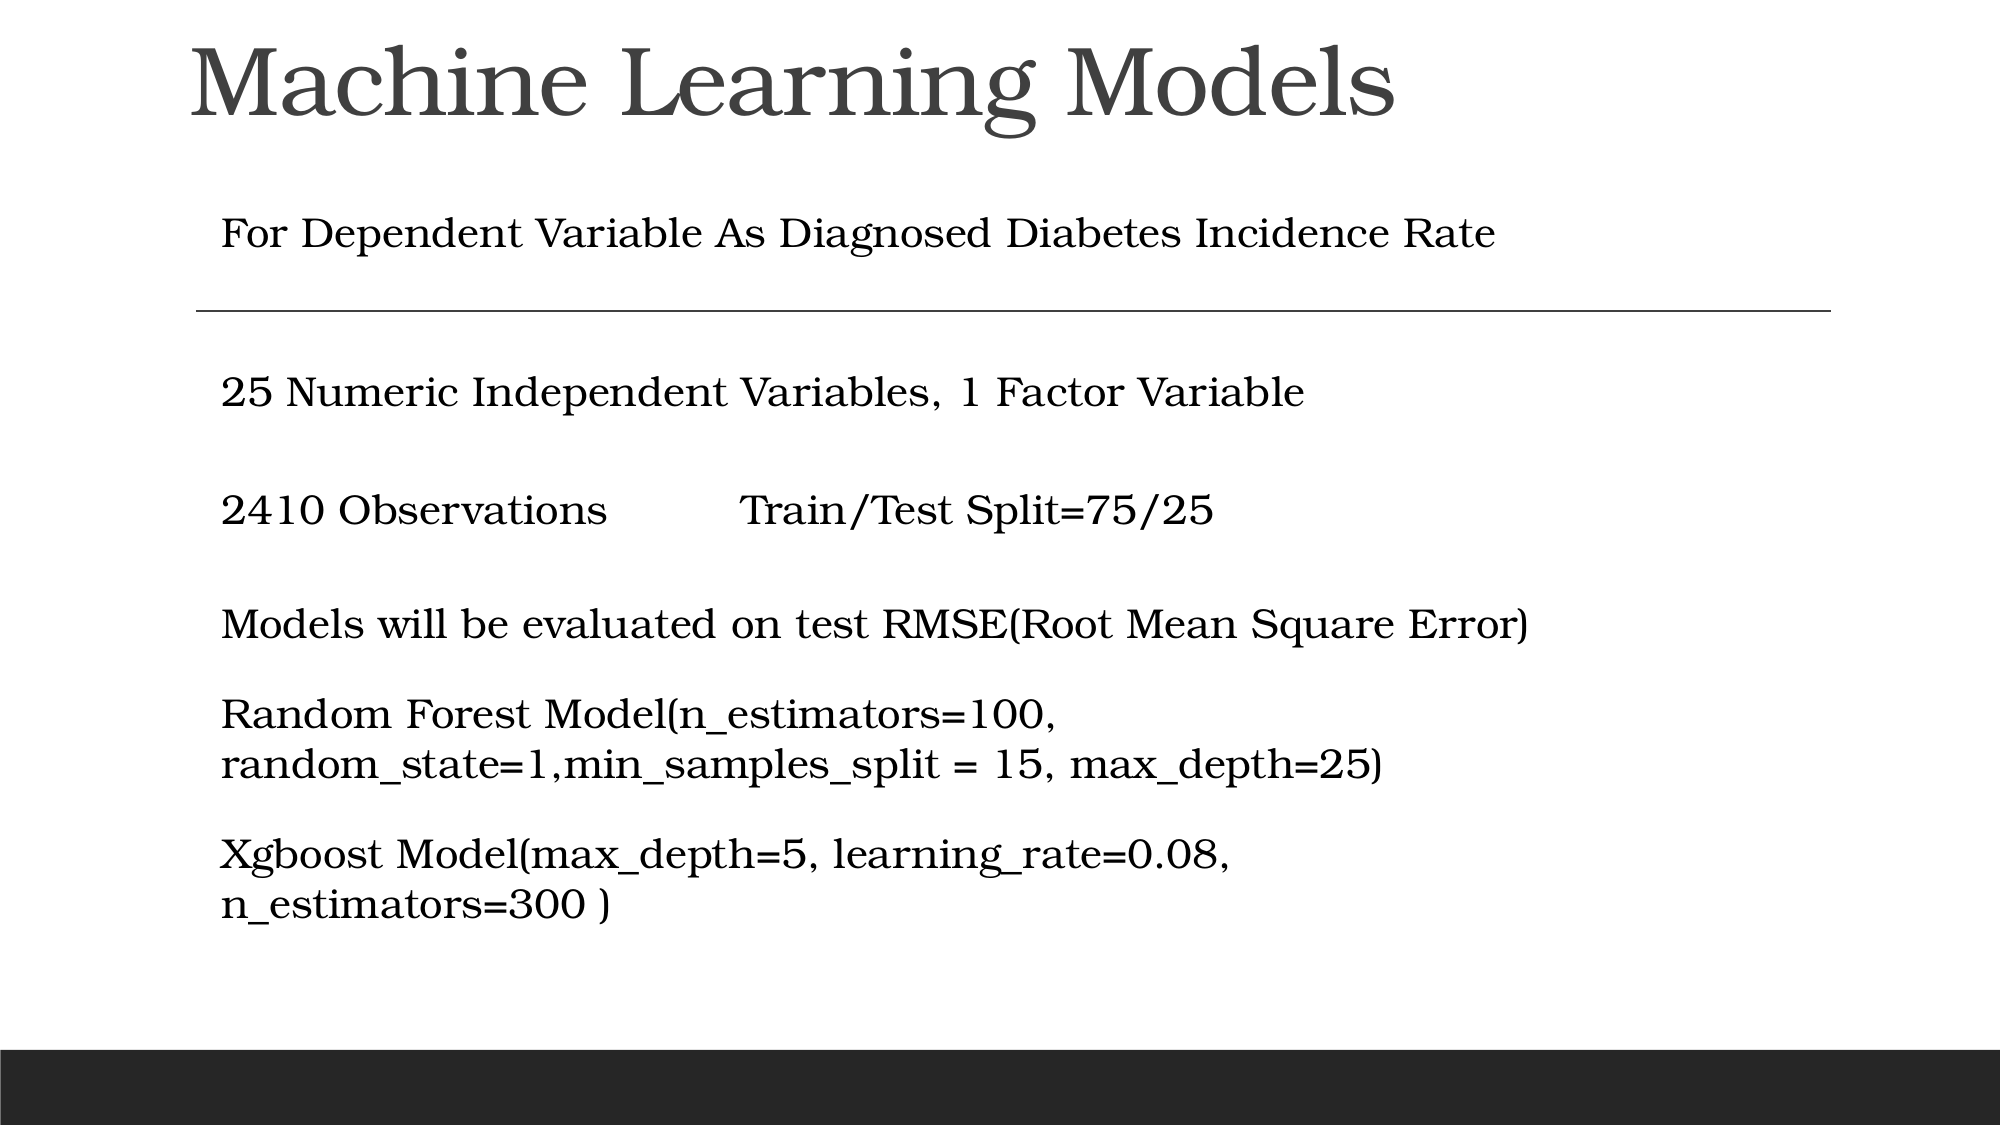

# Machine Learning Models
For Dependent Variable As Diagnosed Diabetes Incidence Rate
25 Numeric Independent Variables, 1 Factor Variable
2410 Observations          Train/Test Split=75/25
Models will be evaluated on test RMSE(Root Mean Square Error)
Random Forest Model(n_estimators=100, random_state=1,min_samples_split = 15, max_depth=25)

Xgboost Model(max_depth=5, learning_rate=0.08, n_estimators=300 )